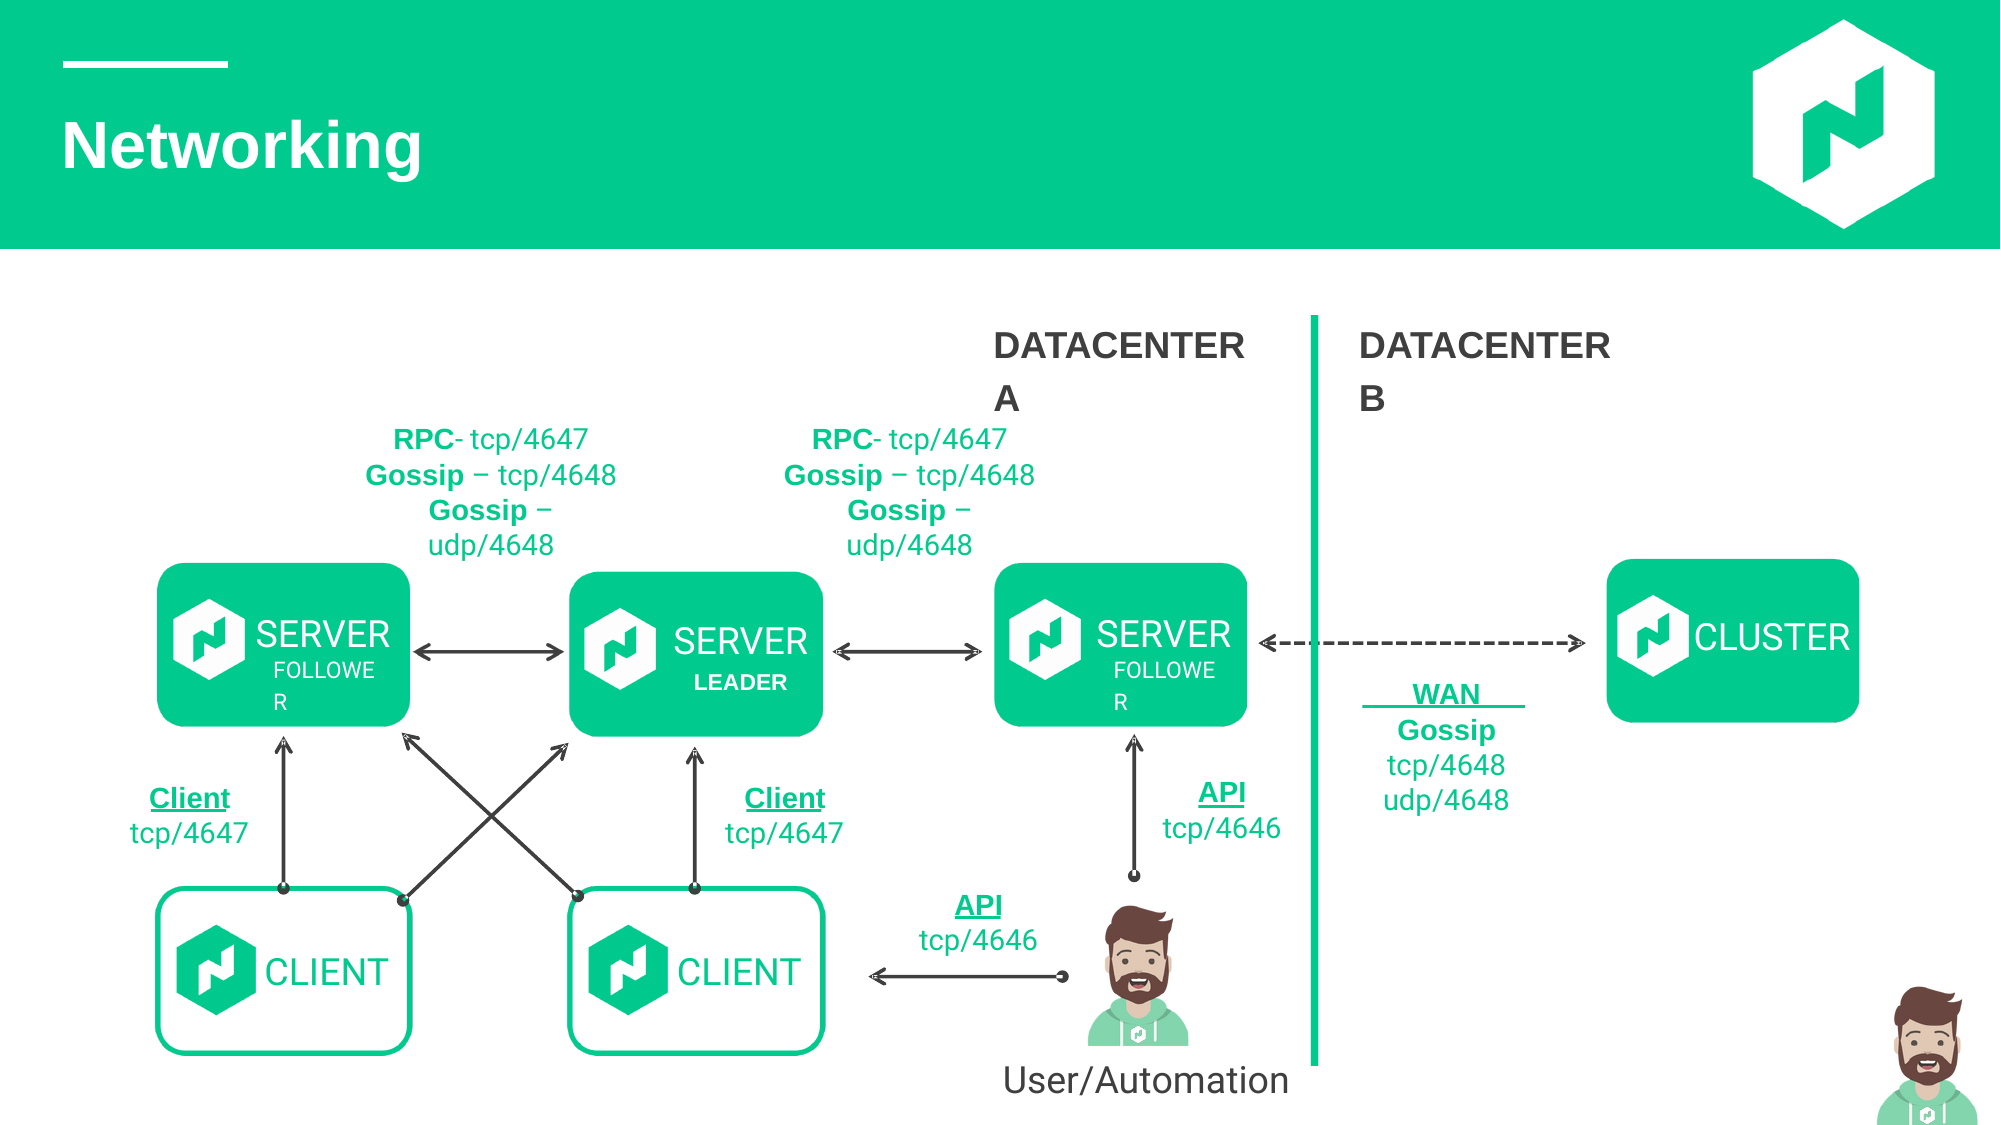

Networking
DATACENTER A
DATACENTER B

RPC- tcp/4647 Gossip – tcp/4648 Gossip – udp/4648
RPC- tcp/4647 Gossip – tcp/4648 Gossip – udp/4648

SERVER
SERVER
CLUSTER

SERVER
LEADER

FOLLOWER
FOLLOWER
WAN Gossip tcp/4648 udp/4648

API tcp/4646
Client tcp/4647
Client tcp/4647

API tcp/4646

CLIENT
CLIENT

User/Automation